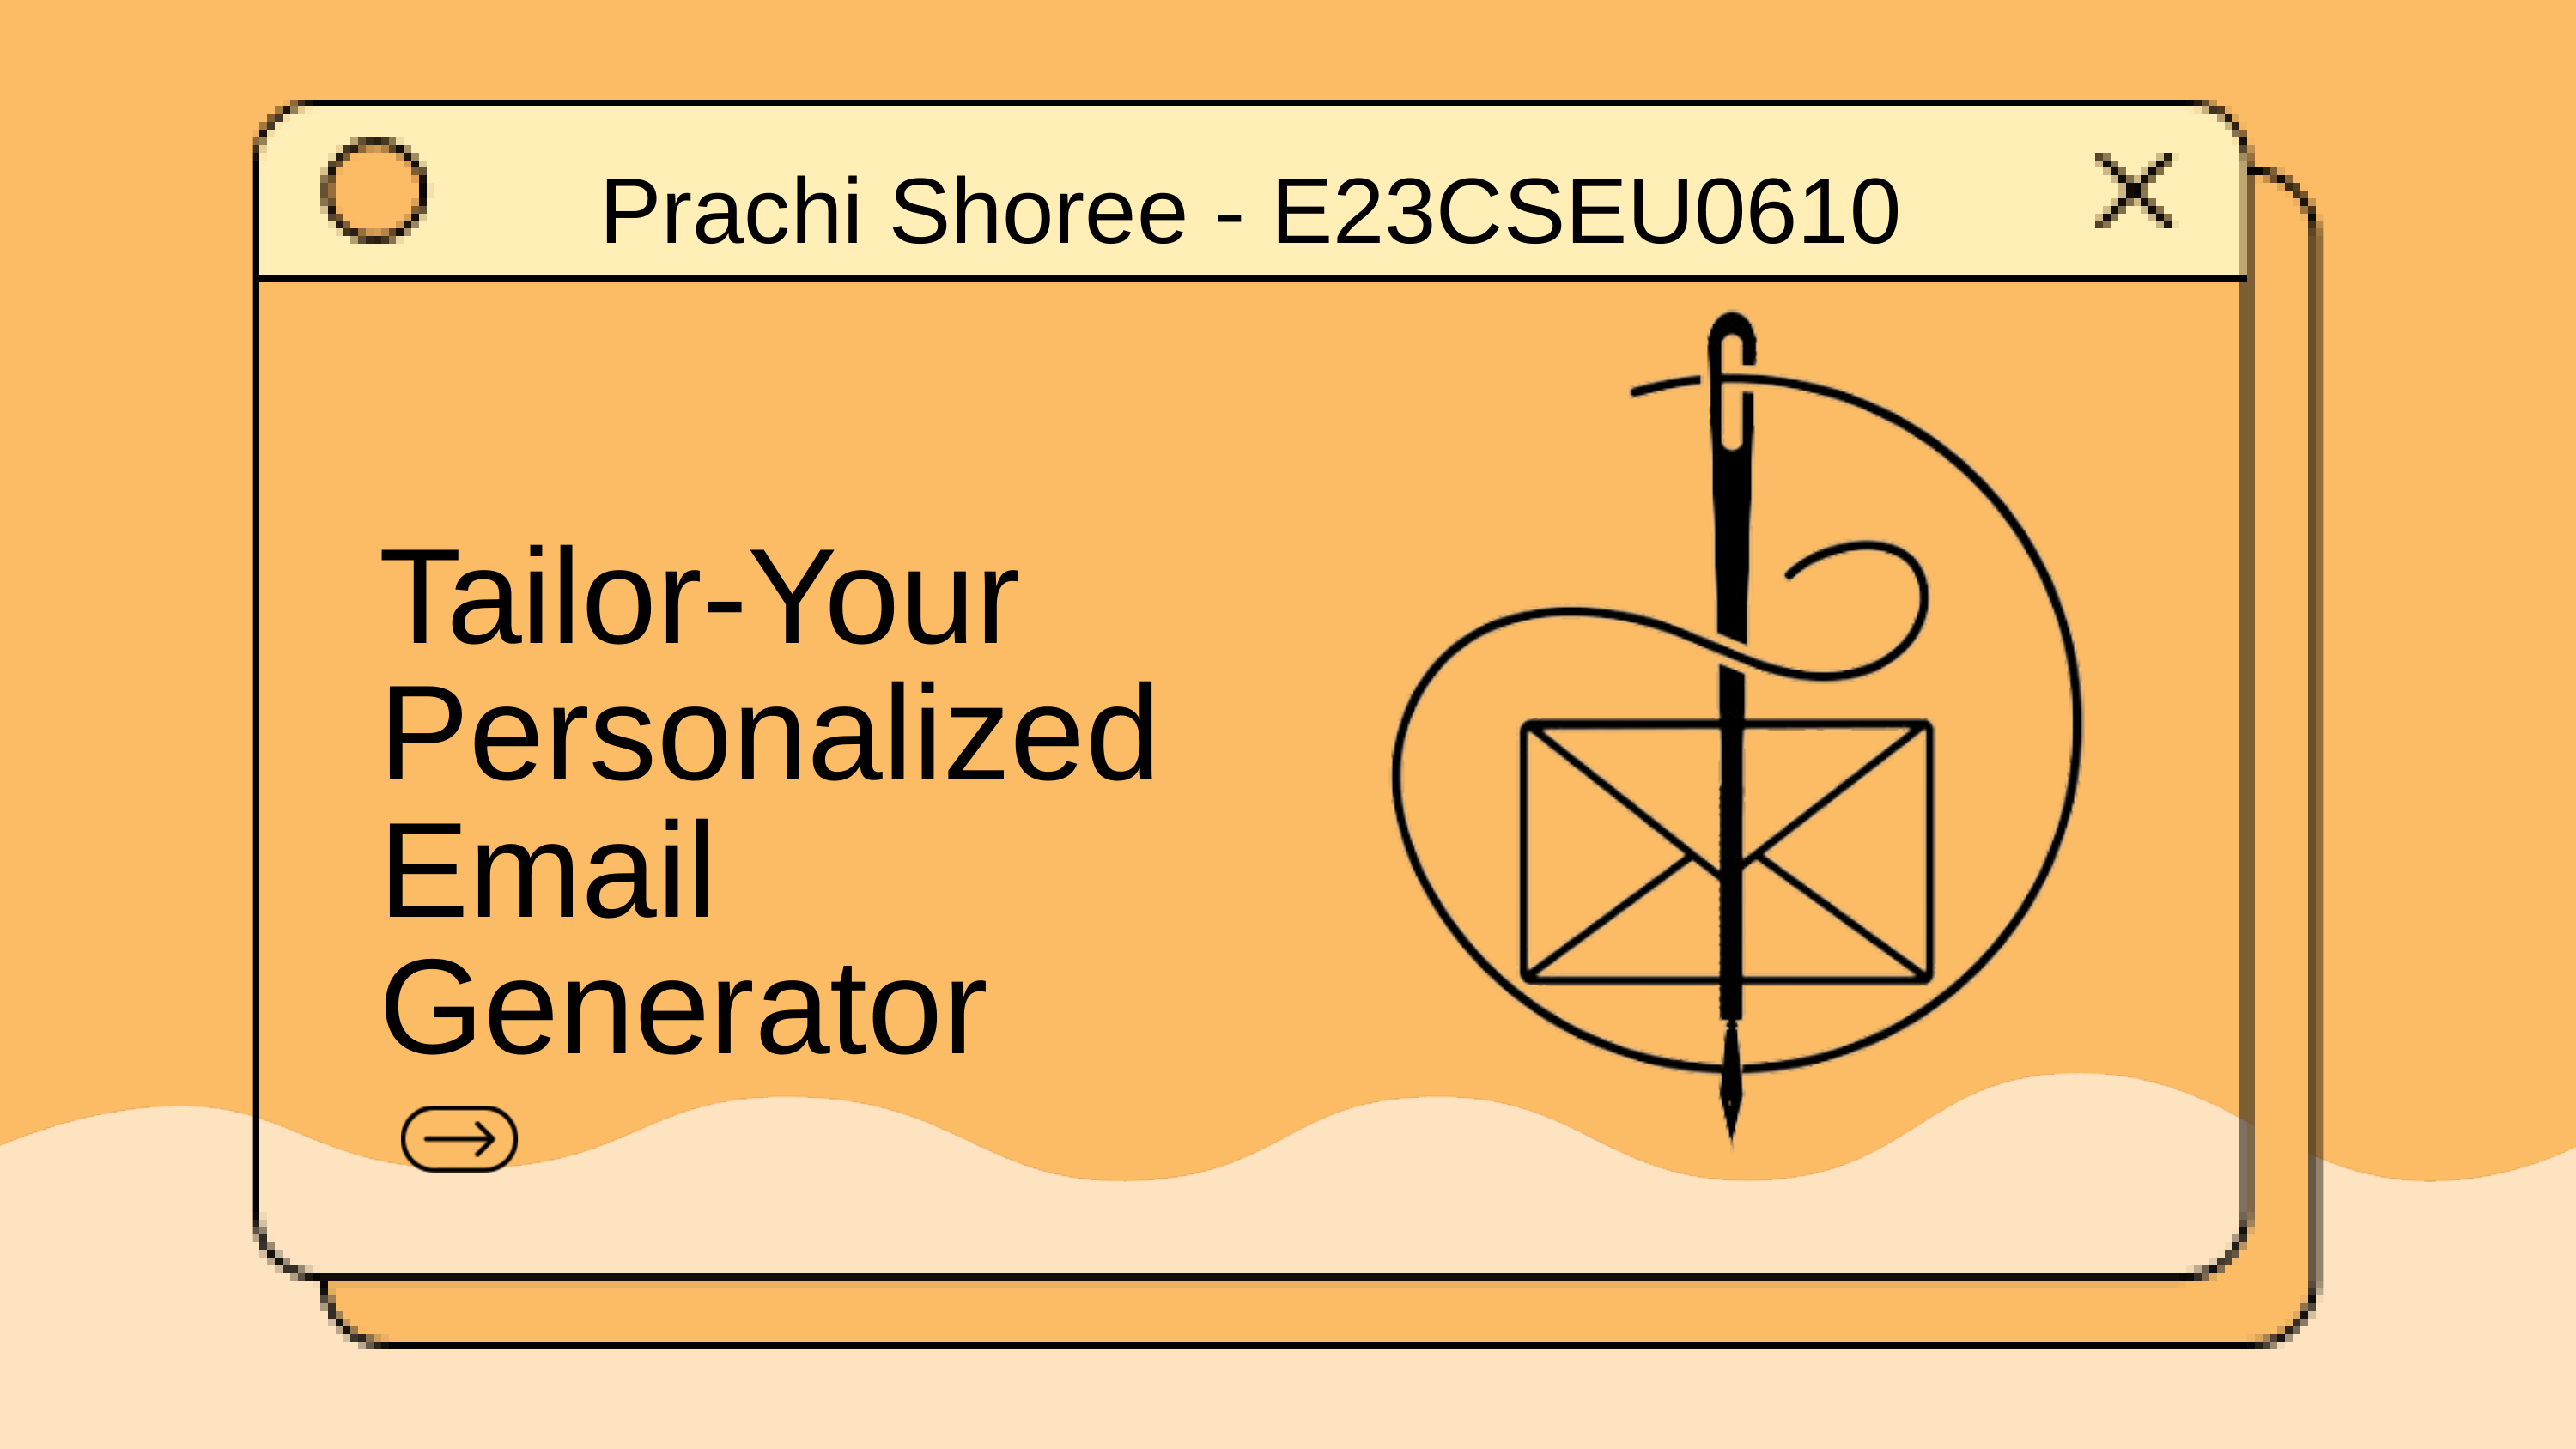

Prachi Shoree - E23CSEU0610
Tailor-Your Personalized Email Generator